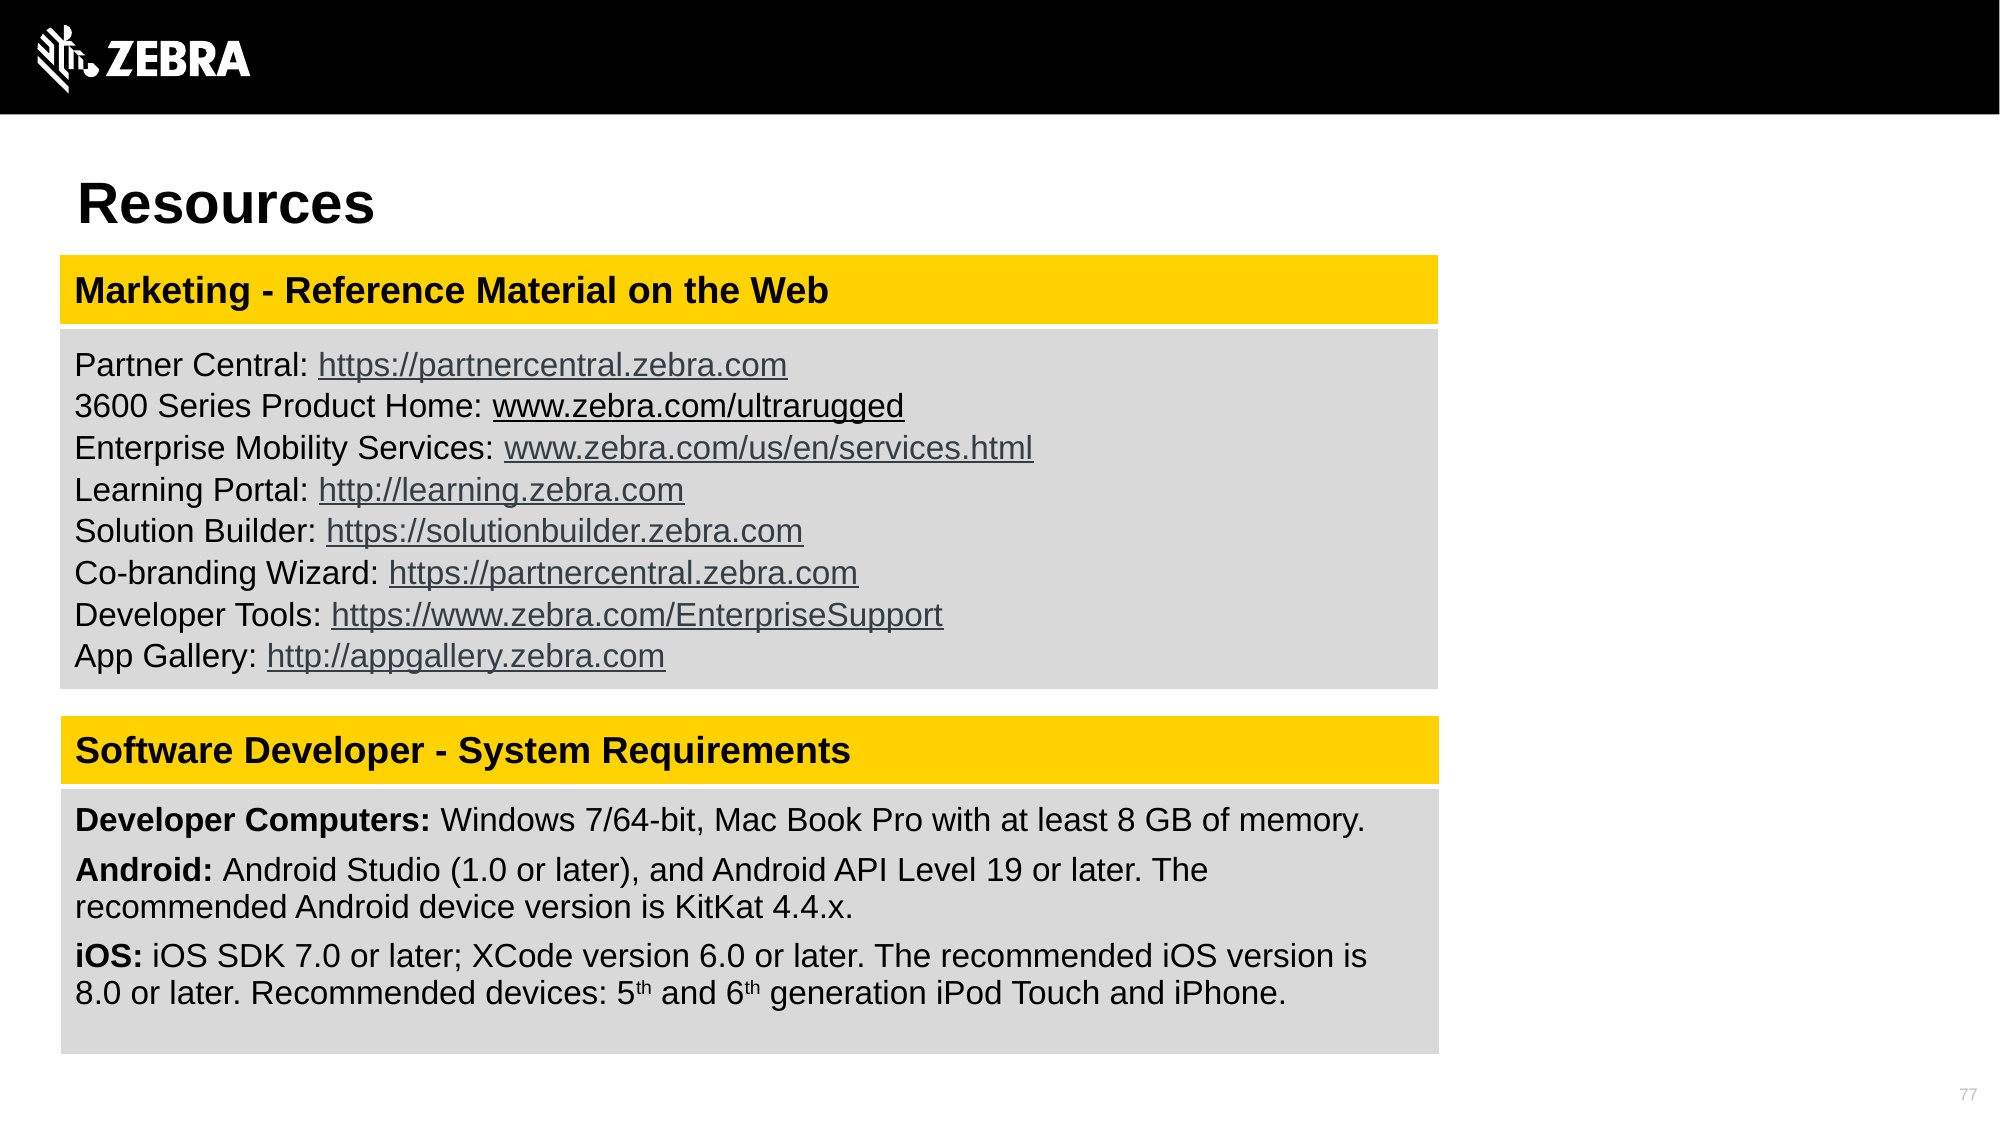

Resources
| Marketing - Reference Material on the Web |
| --- |
| Partner Central: https://partnercentral.zebra.com 3600 Series Product Home: www.zebra.com/ultrarugged Enterprise Mobility Services: www.zebra.com/us/en/services.html Learning Portal: http://learning.zebra.com Solution Builder: https://solutionbuilder.zebra.com Co-branding Wizard: https://partnercentral.zebra.com Developer Tools: https://www.zebra.com/EnterpriseSupport App Gallery: http://appgallery.zebra.com |
| Software Developer - System Requirements |
| --- |
| Developer Computers: Windows 7/64-bit, Mac Book Pro with at least 8 GB of memory. Android: Android Studio (1.0 or later), and Android API Level 19 or later. The recommended Android device version is KitKat 4.4.x. iOS: iOS SDK 7.0 or later; XCode version 6.0 or later. The recommended iOS version is 8.0 or later. Recommended devices: 5th and 6th generation iPod Touch and iPhone. |
77